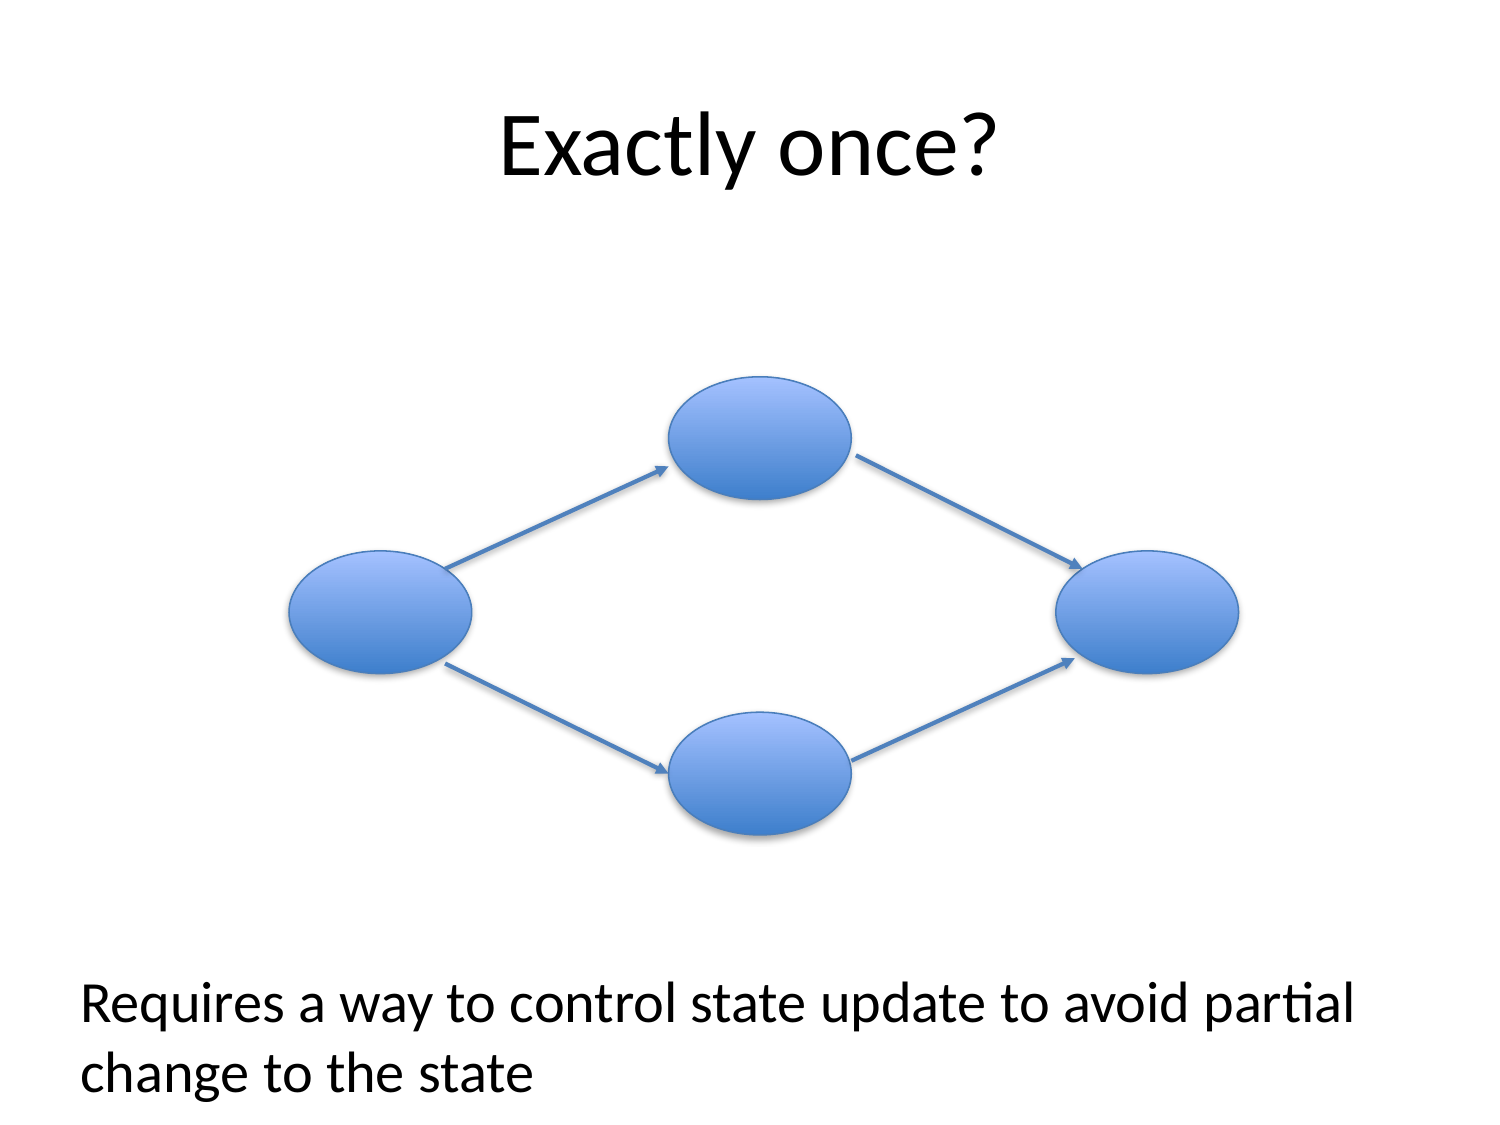

# Exactly once?

Requires a way to control state update to avoid partial change to the state